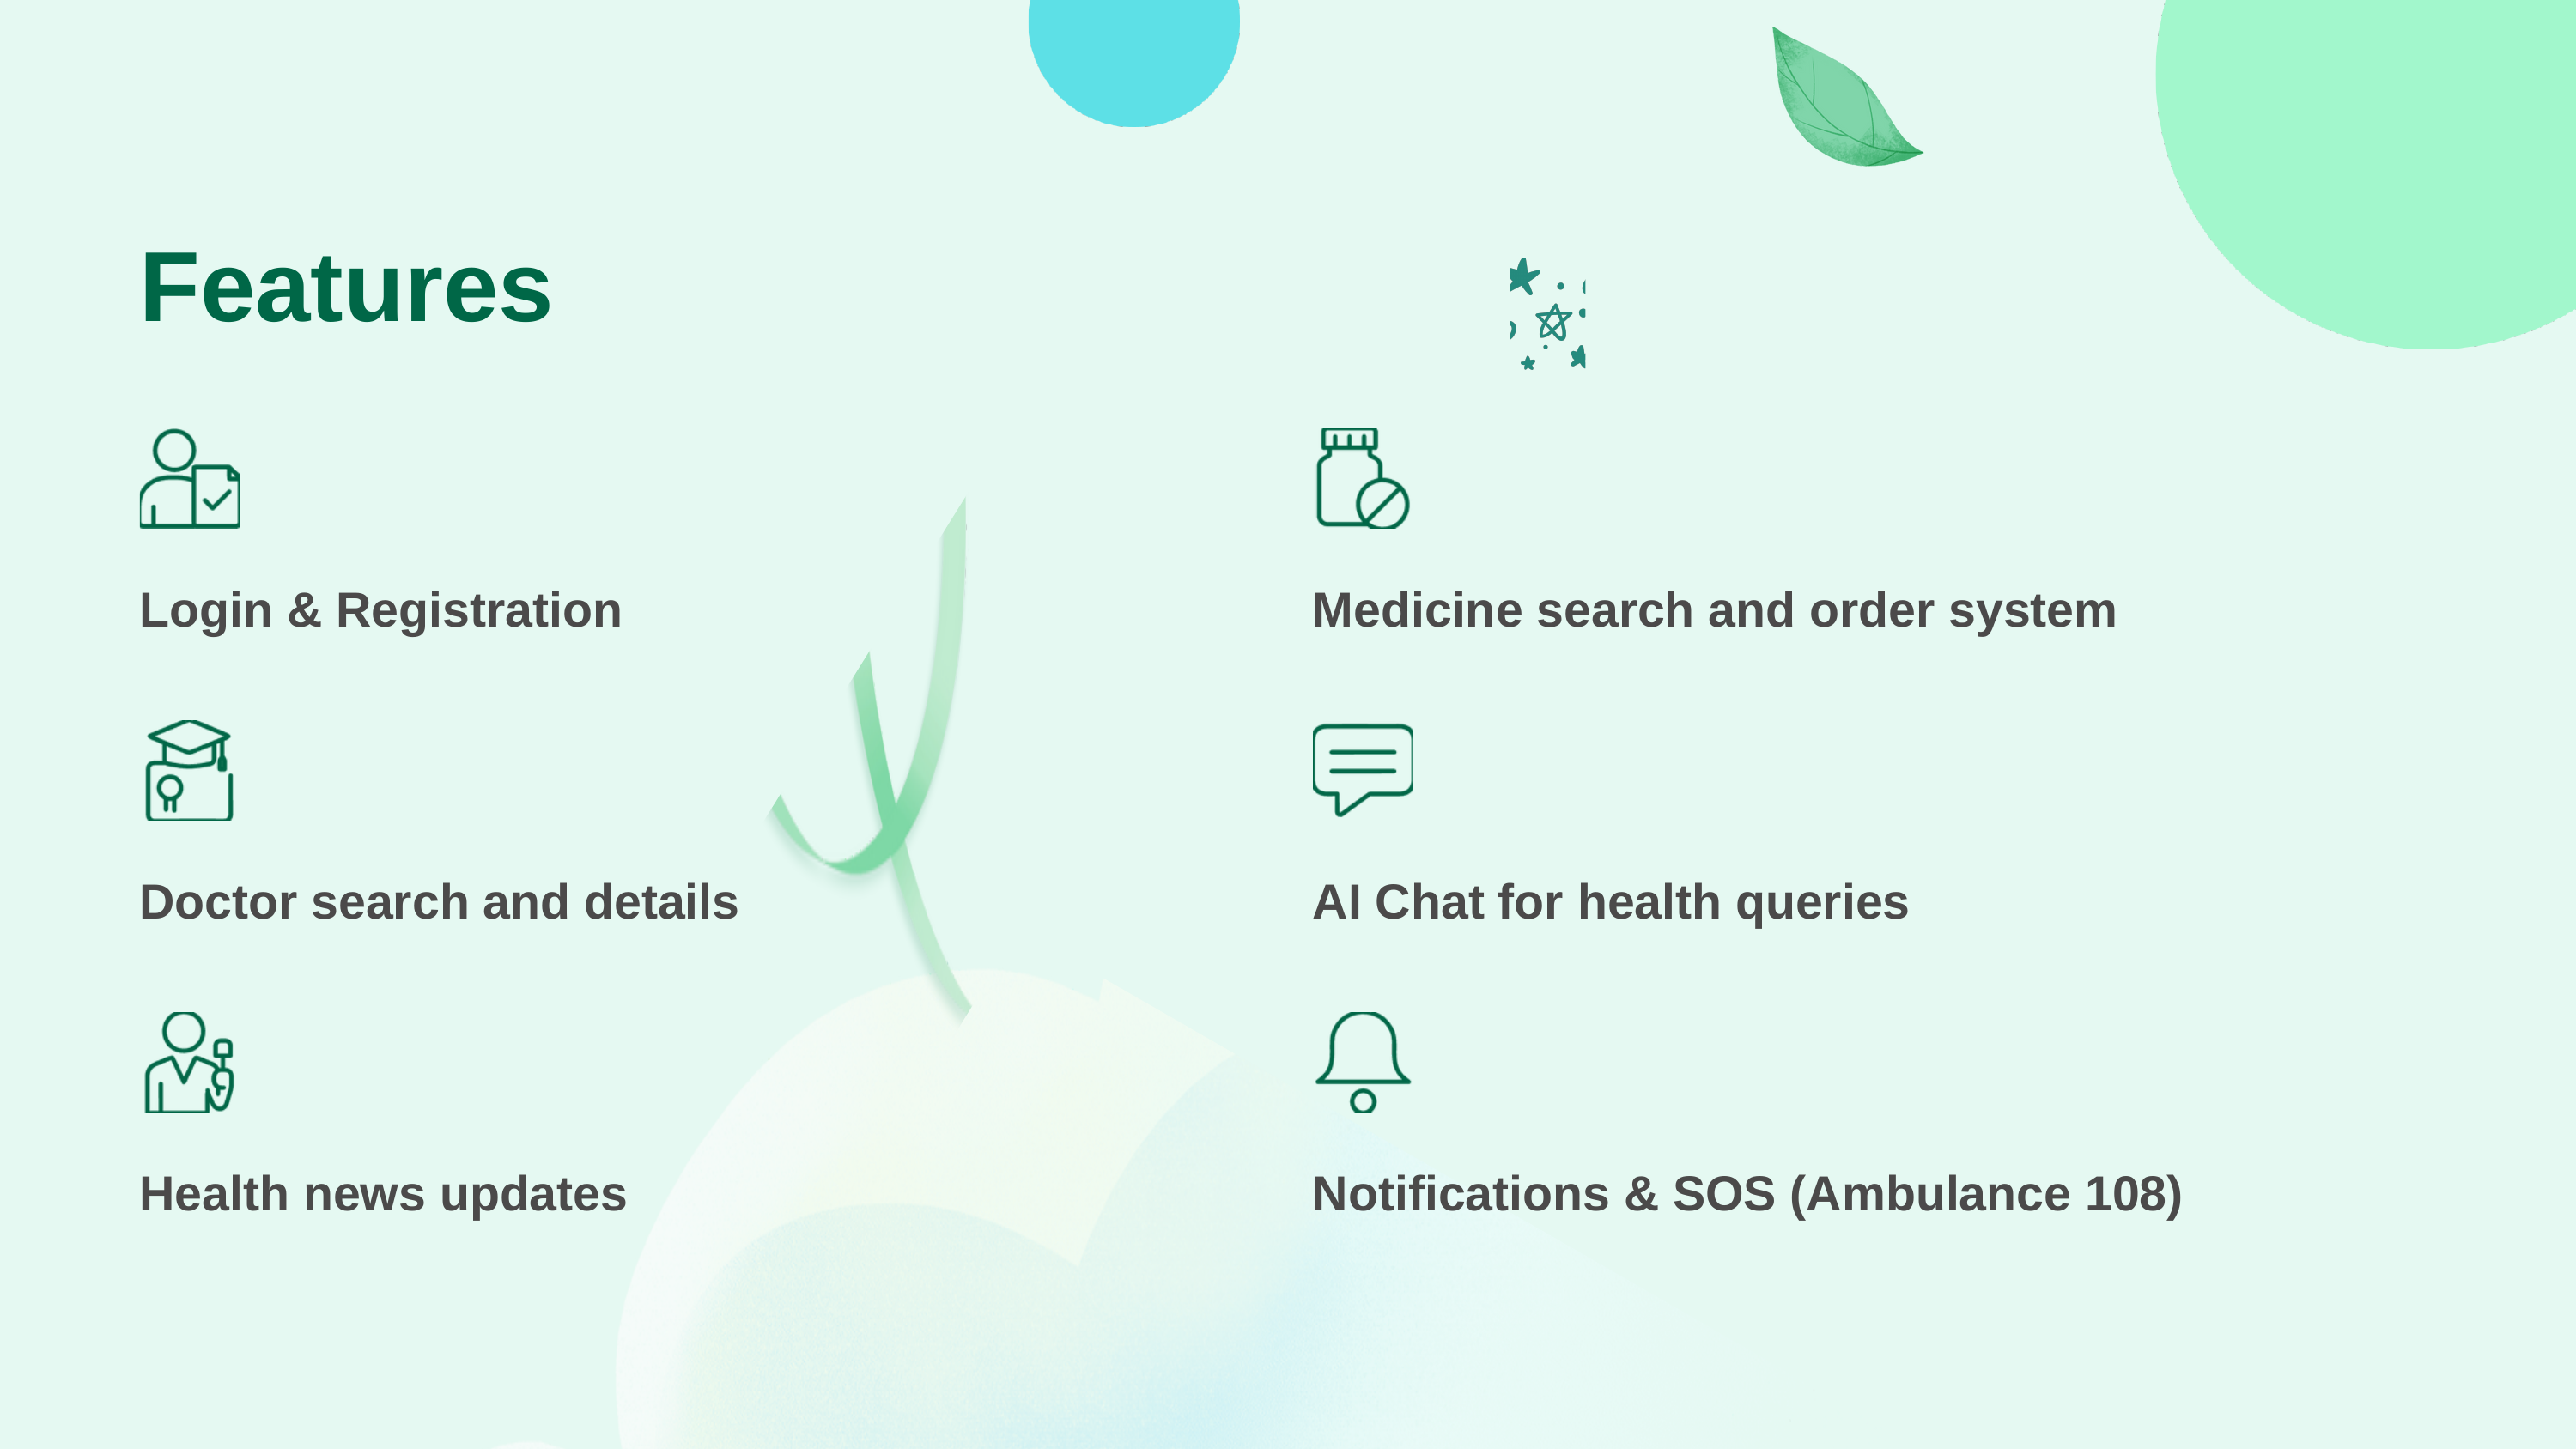

Features

Login & Registration
Medicine search and order system

Doctor search and details
AI Chat for health queries

Health news updates
Notifications & SOS (Ambulance 108)